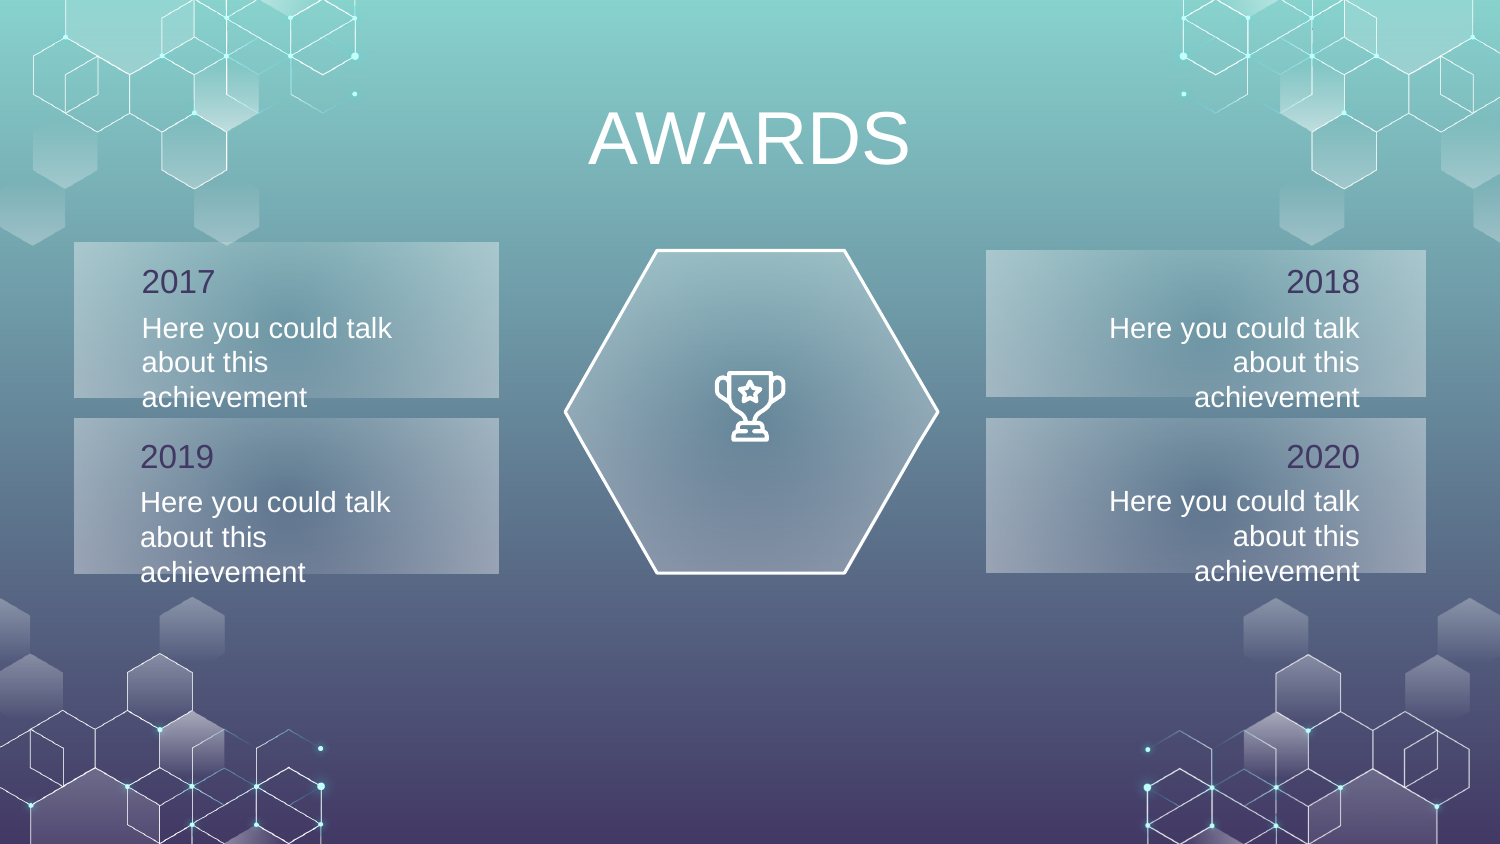

# AWARDS

2017
2018

Here you could talk about this achievement

Here you could talk about this achievement

2019
2020

Here you could talk about this achievement

Here you could talk about this achievement